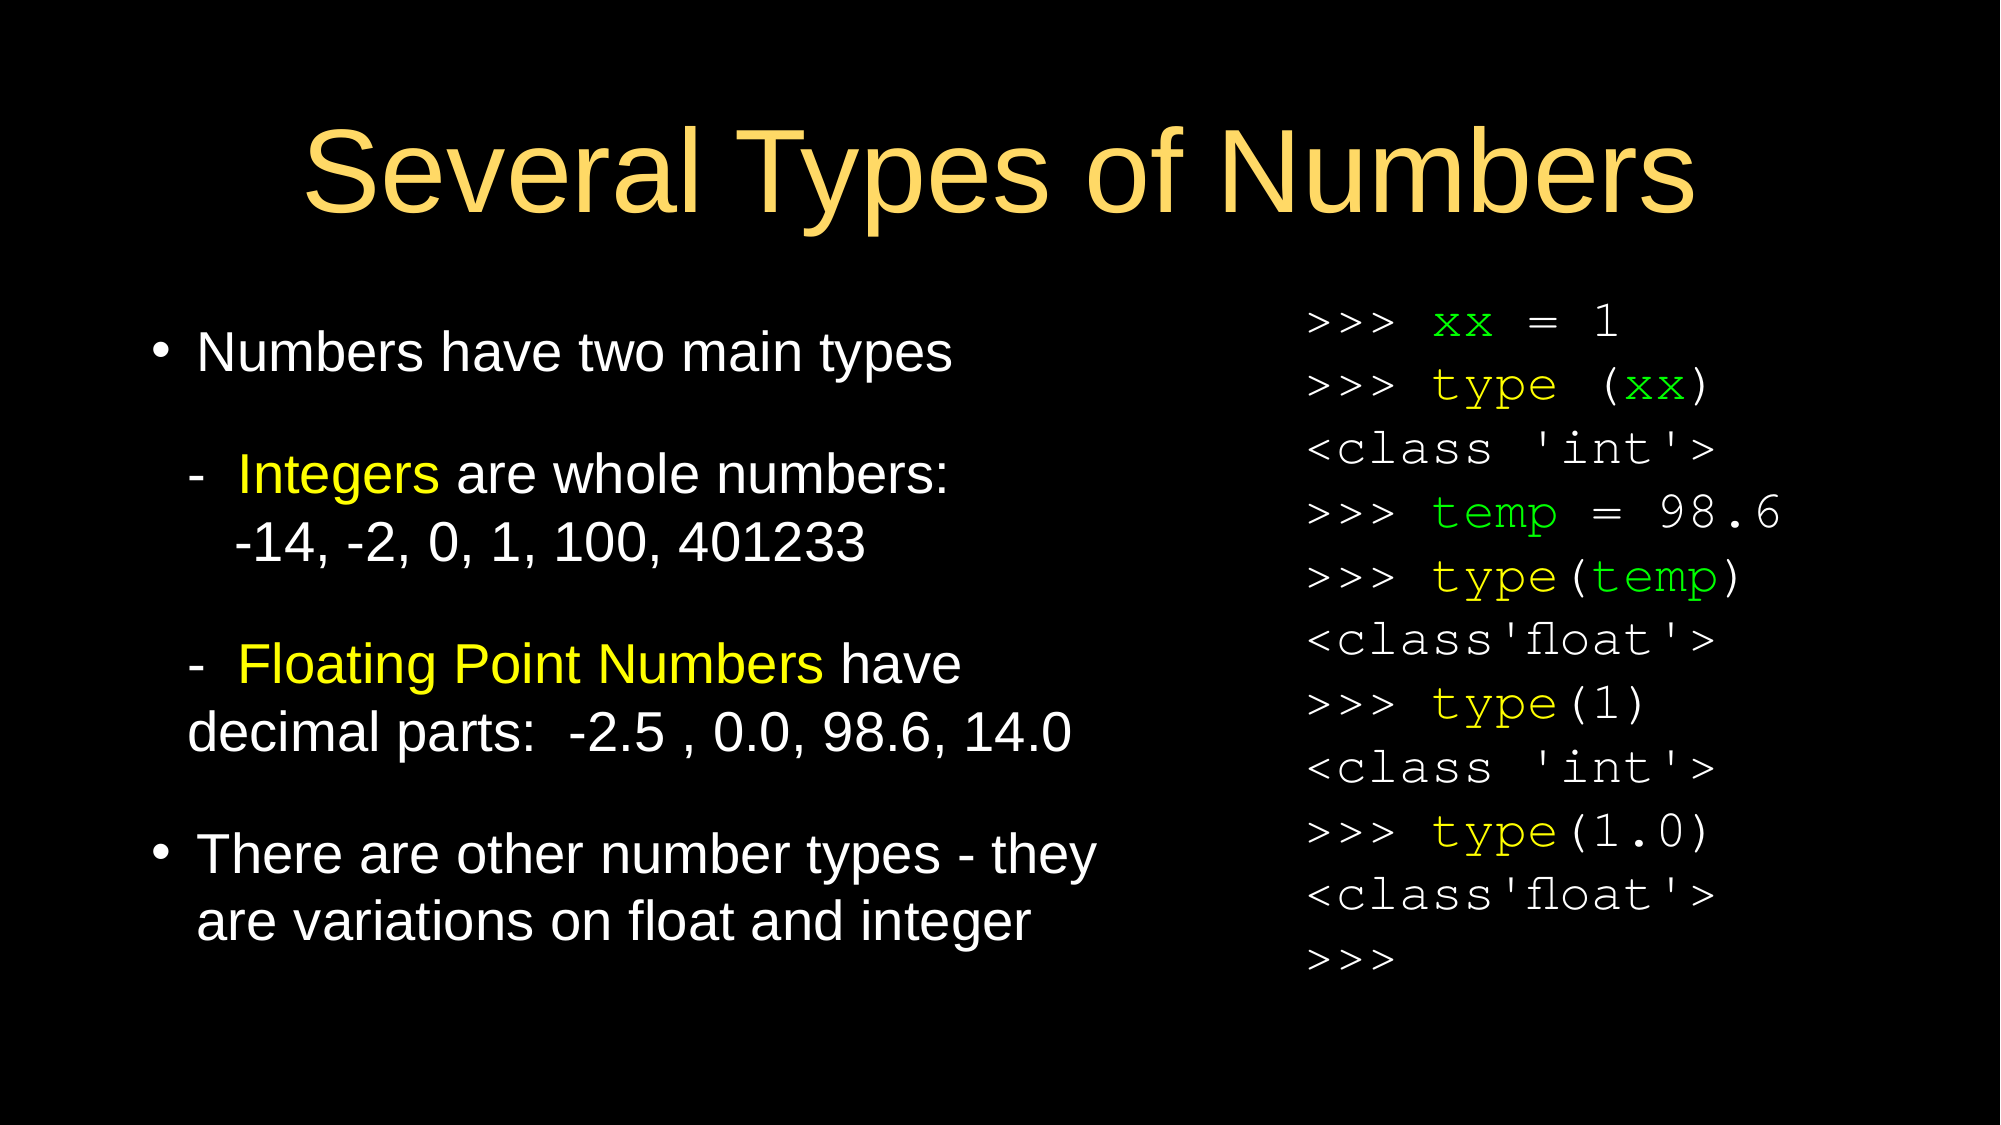

# Several Types of Numbers
Numbers have two main types
-  Integers are whole numbers:
   -14, -2, 0, 1, 100, 401233
-  Floating Point Numbers have  decimal parts:  -2.5 , 0.0, 98.6, 14.0
There are other number types - they are variations on float and integer
>>> xx = 1
>>> type (xx)
<class 'int'>
>>> temp = 98.6
>>> type(temp)
<class'float'>
>>> type(1)
<class 'int'>
>>> type(1.0)
<class'float'>
>>>